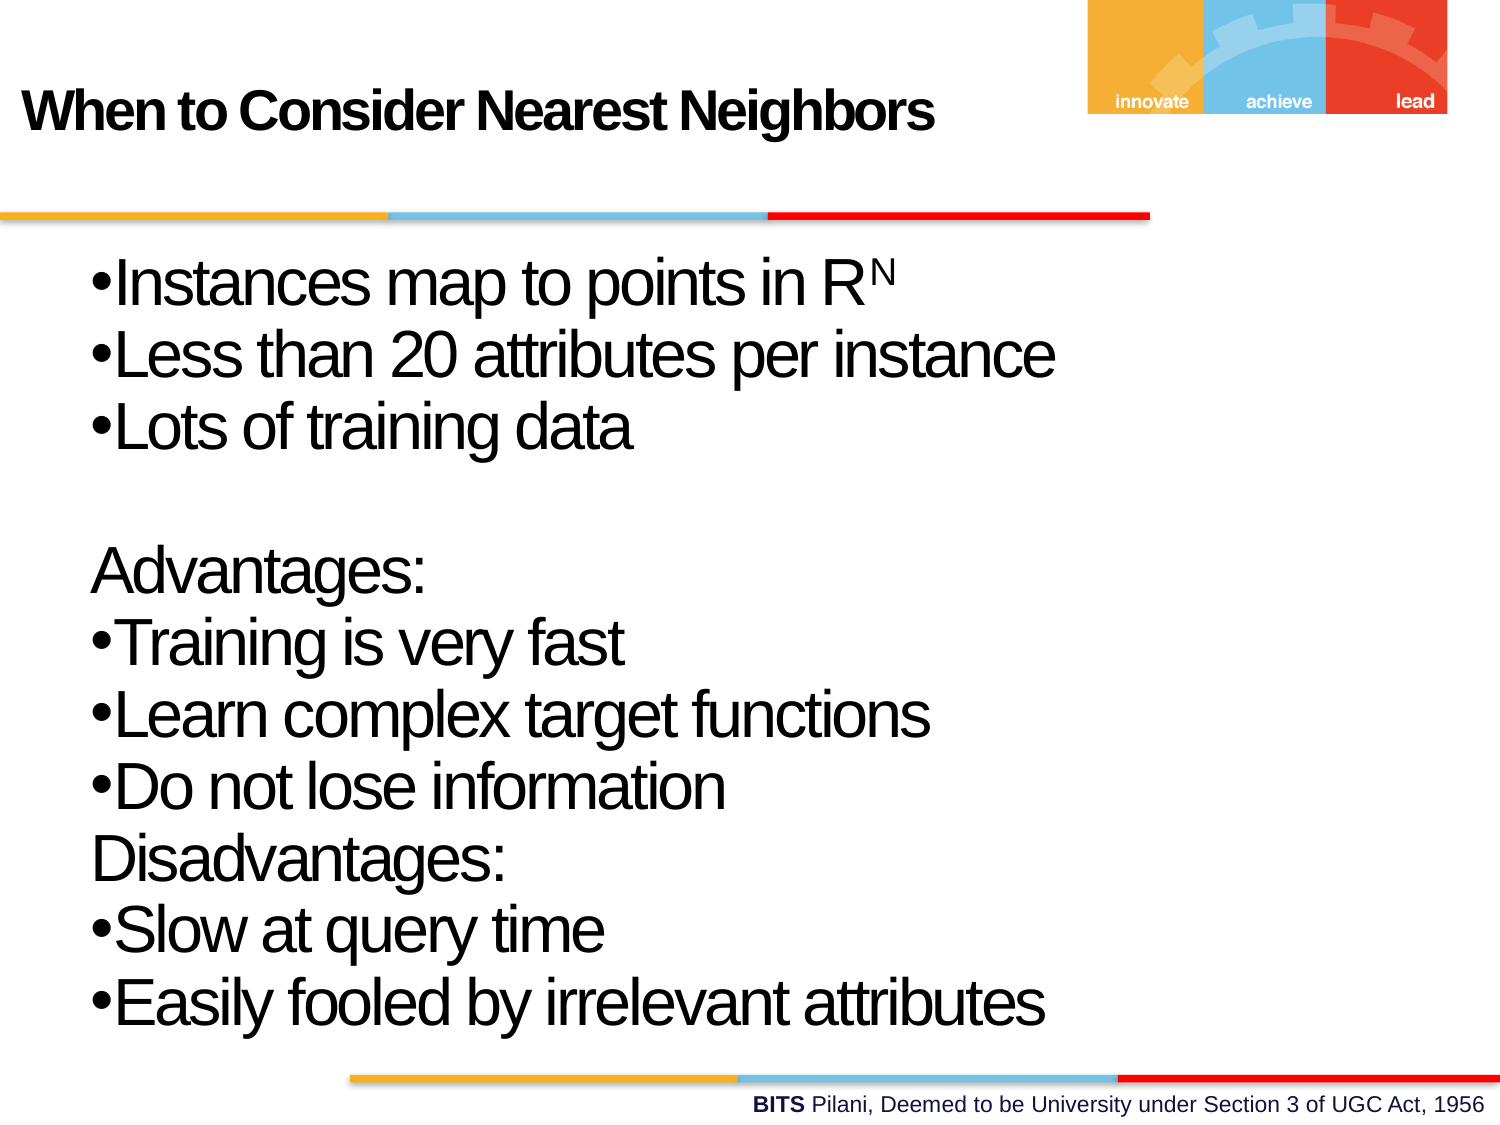

When to Consider Nearest Neighbors
Instances map to points in RN
Less than 20 attributes per instance
Lots of training data

Advantages:
Training is very fast
Learn complex target functions
Do not lose information
Disadvantages:
Slow at query time
Easily fooled by irrelevant attributes